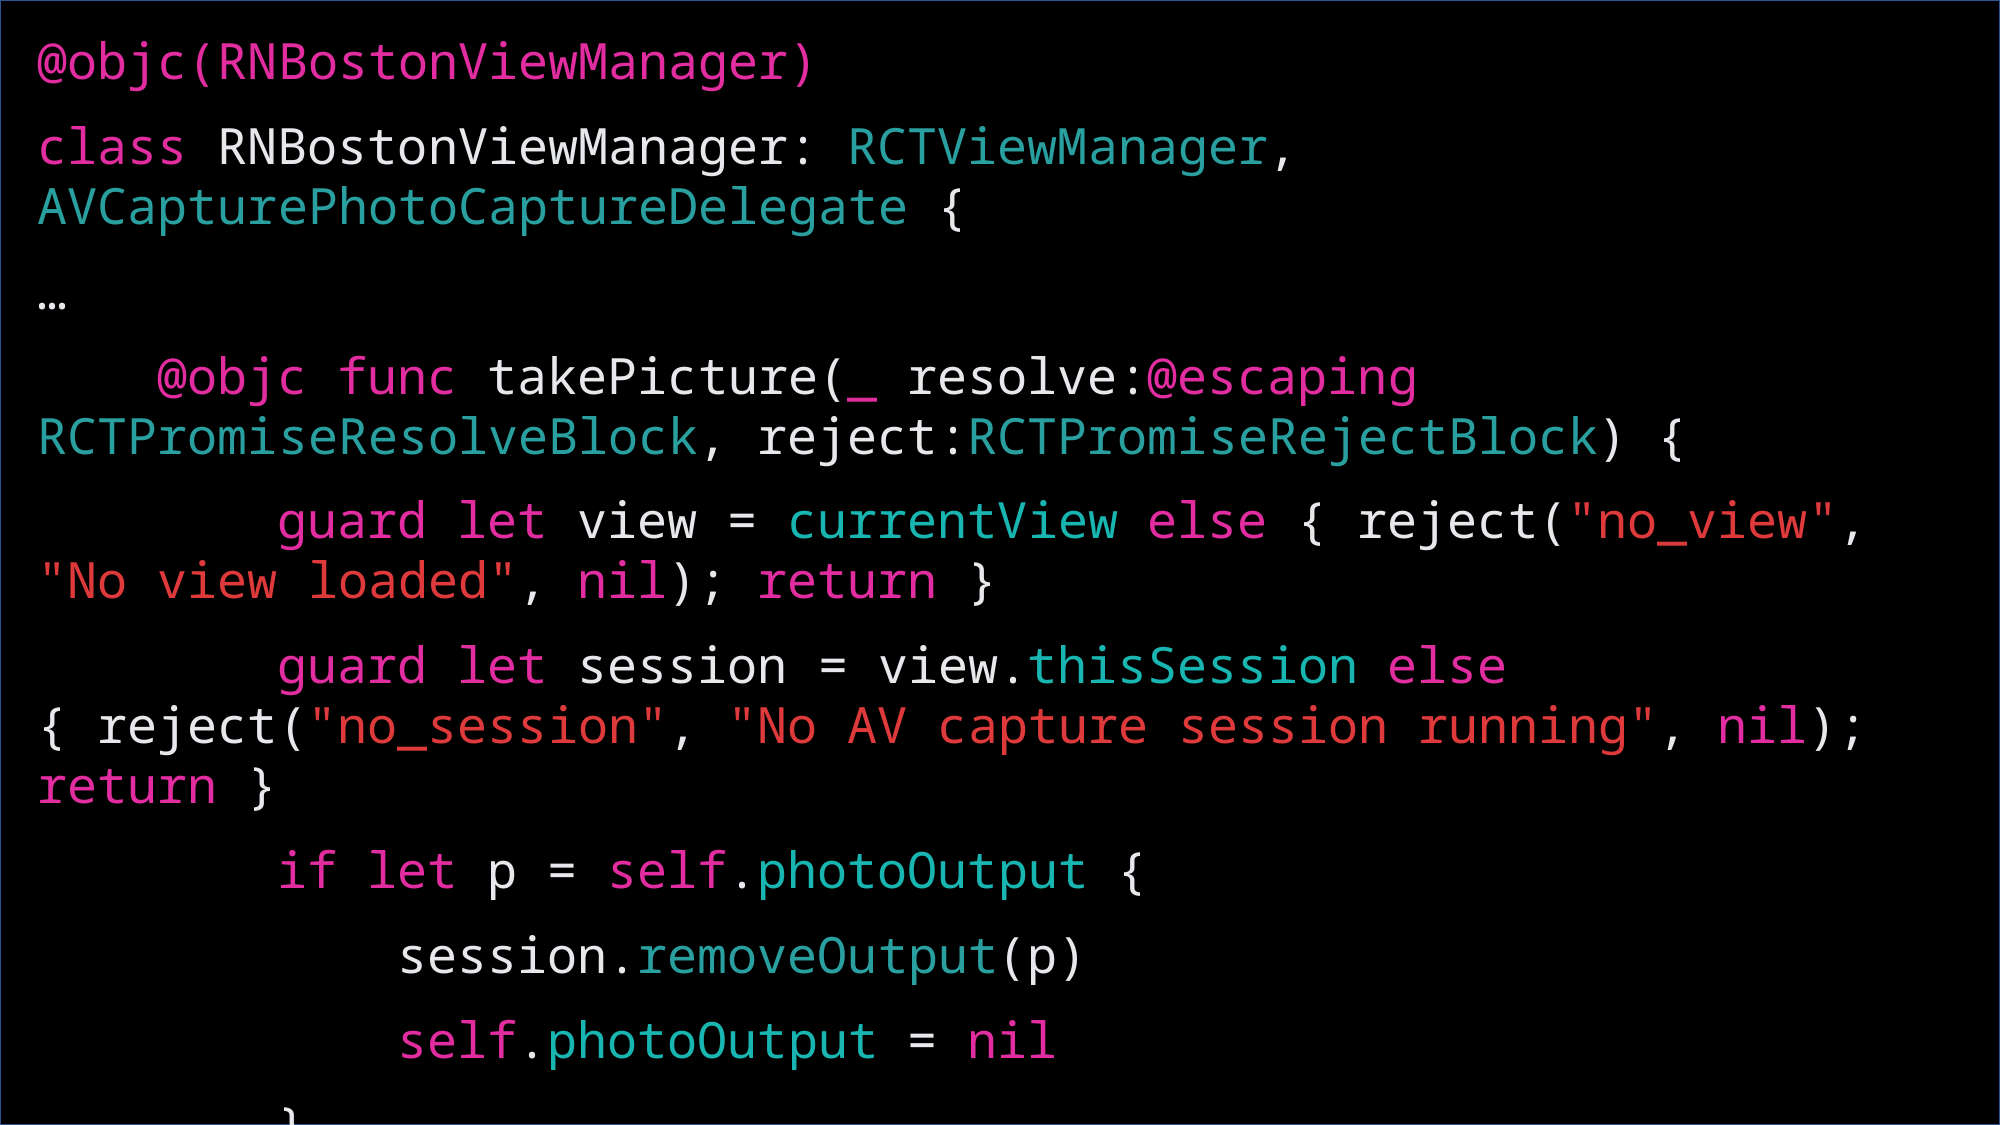

@objc(RNBostonViewManager)
class RNBostonViewManager: RCTViewManager, AVCapturePhotoCaptureDelegate {
…
    @objc func takePicture(_ resolve:@escaping RCTPromiseResolveBlock, reject:RCTPromiseRejectBlock) {
        guard let view = currentView else { reject("no_view", "No view loaded", nil); return }
        guard let session = view.thisSession else { reject("no_session", "No AV capture session running", nil); return }
        if let p = self.photoOutput {
            session.removeOutput(p)
            self.photoOutput = nil
        }
…